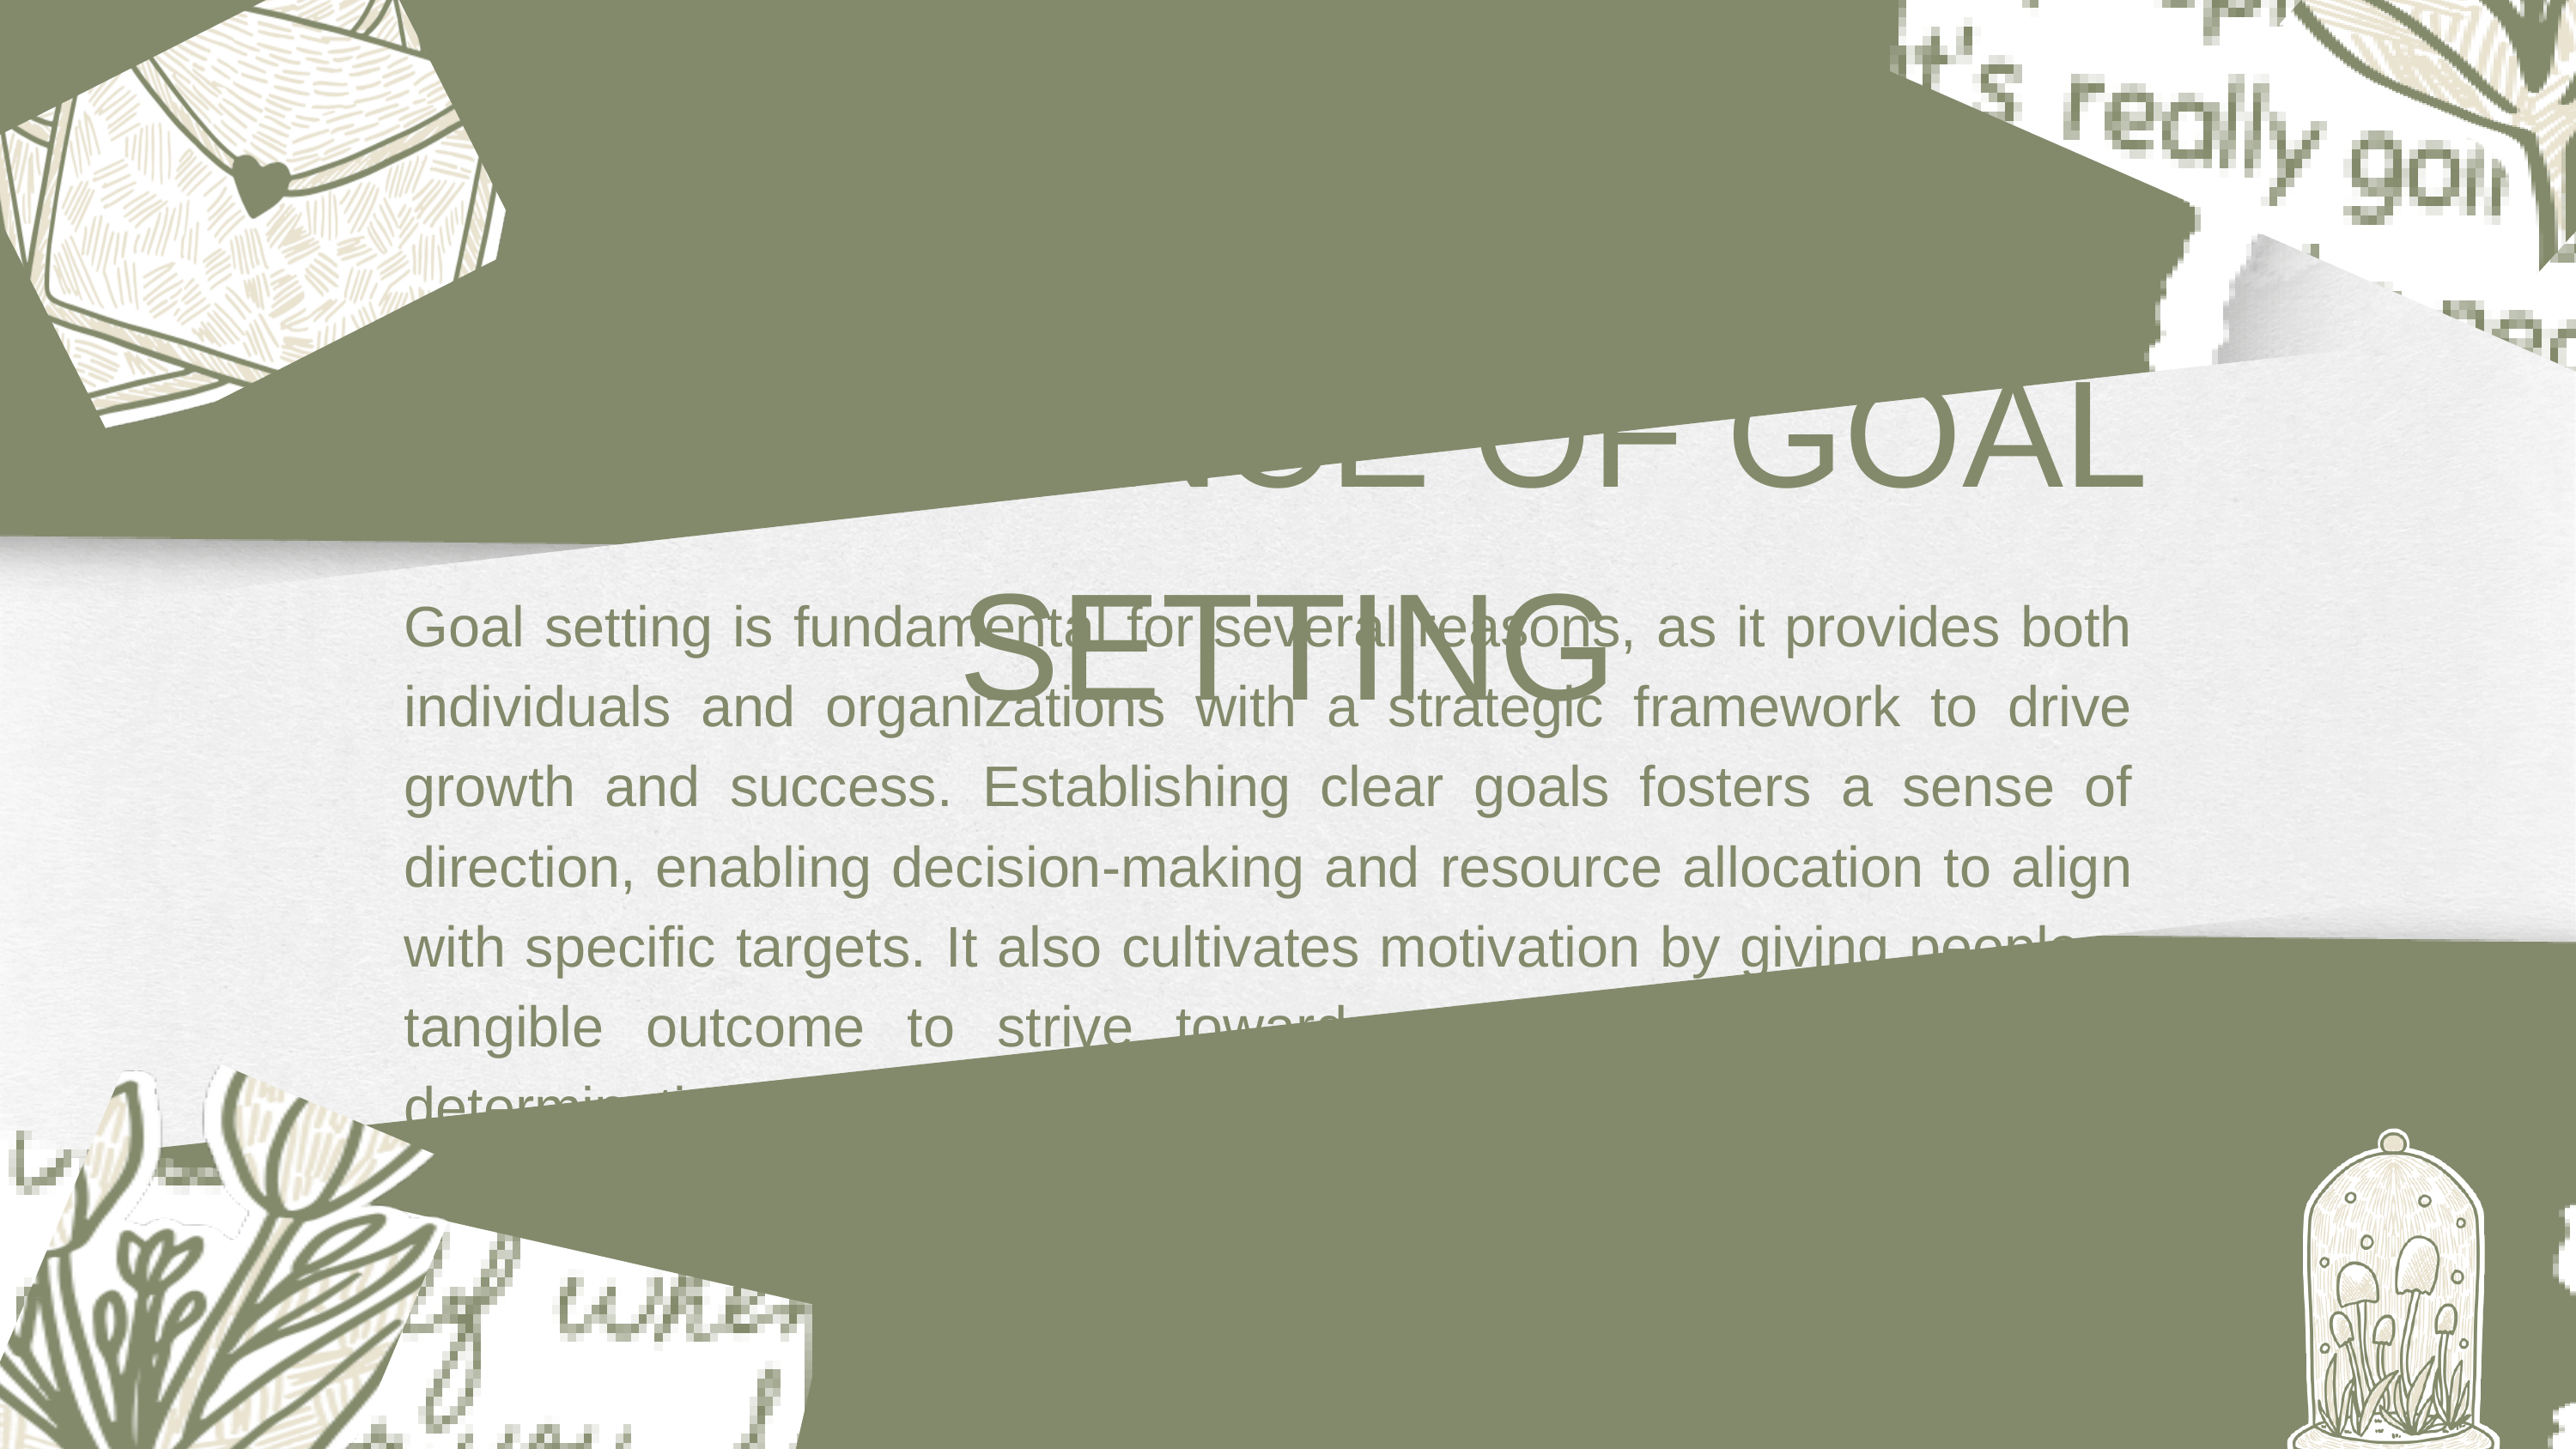

IMPORTANCE OF GOAL SETTING

Goal setting is fundamental for several reasons, as it provides both individuals and organizations with a strategic framework to drive growth and success. Establishing clear goals fosters a sense of direction, enabling decision-making and resource allocation to align with specific targets. It also cultivates motivation by giving people a tangible outcome to strive toward, sustaining their focus and determination.